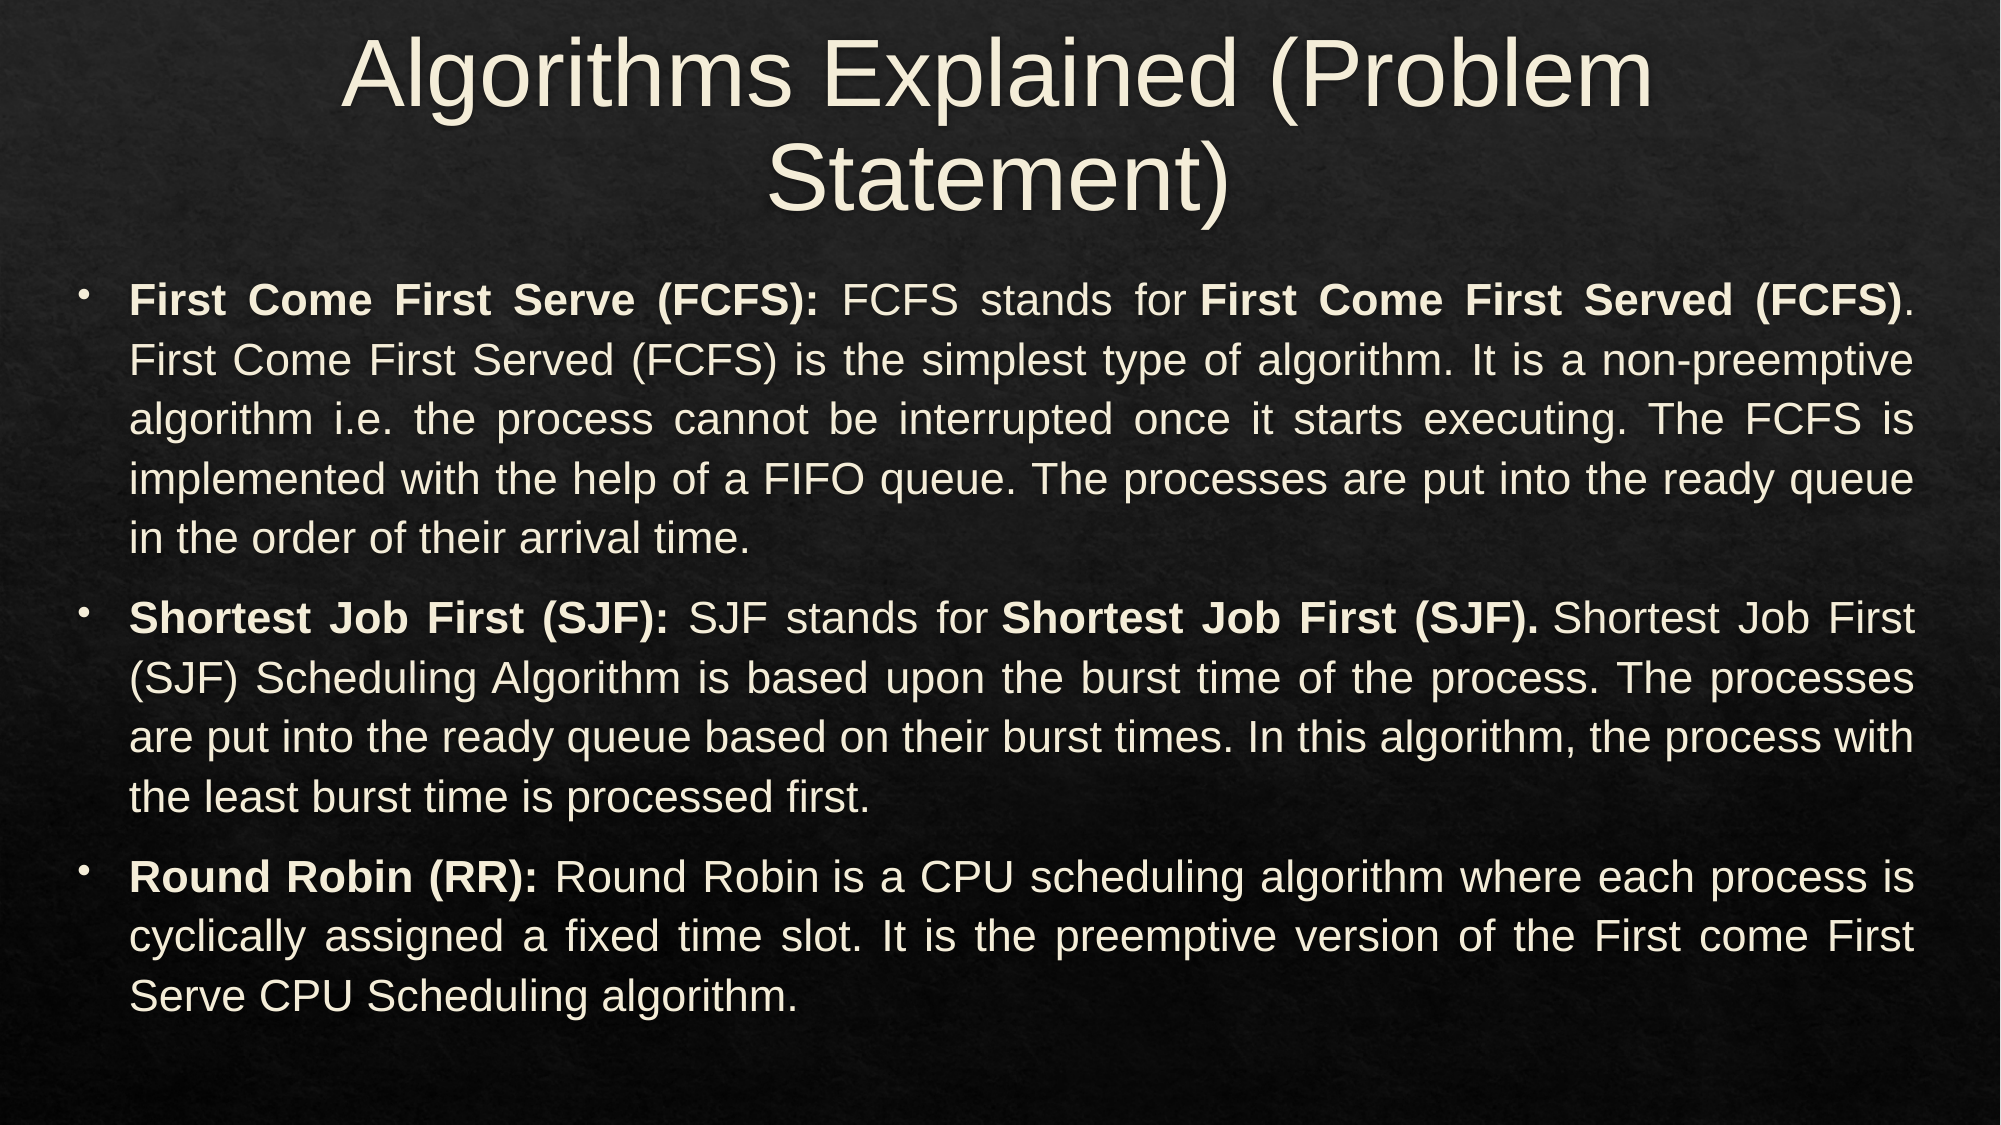

# Algorithms Explained (Problem Statement)
First Come First Serve (FCFS): FCFS stands for First Come First Served (FCFS). First Come First Served (FCFS) is the simplest type of algorithm. It is a non-preemptive algorithm i.e. the process cannot be interrupted once it starts executing. The FCFS is implemented with the help of a FIFO queue. The processes are put into the ready queue in the order of their arrival time.
Shortest Job First (SJF): SJF stands for Shortest Job First (SJF). Shortest Job First (SJF) Scheduling Algorithm is based upon the burst time of the process. The processes are put into the ready queue based on their burst times. In this algorithm, the process with the least burst time is processed first.
Round Robin (RR): Round Robin is a CPU scheduling algorithm where each process is cyclically assigned a fixed time slot. It is the preemptive version of the First come First Serve CPU Scheduling algorithm.